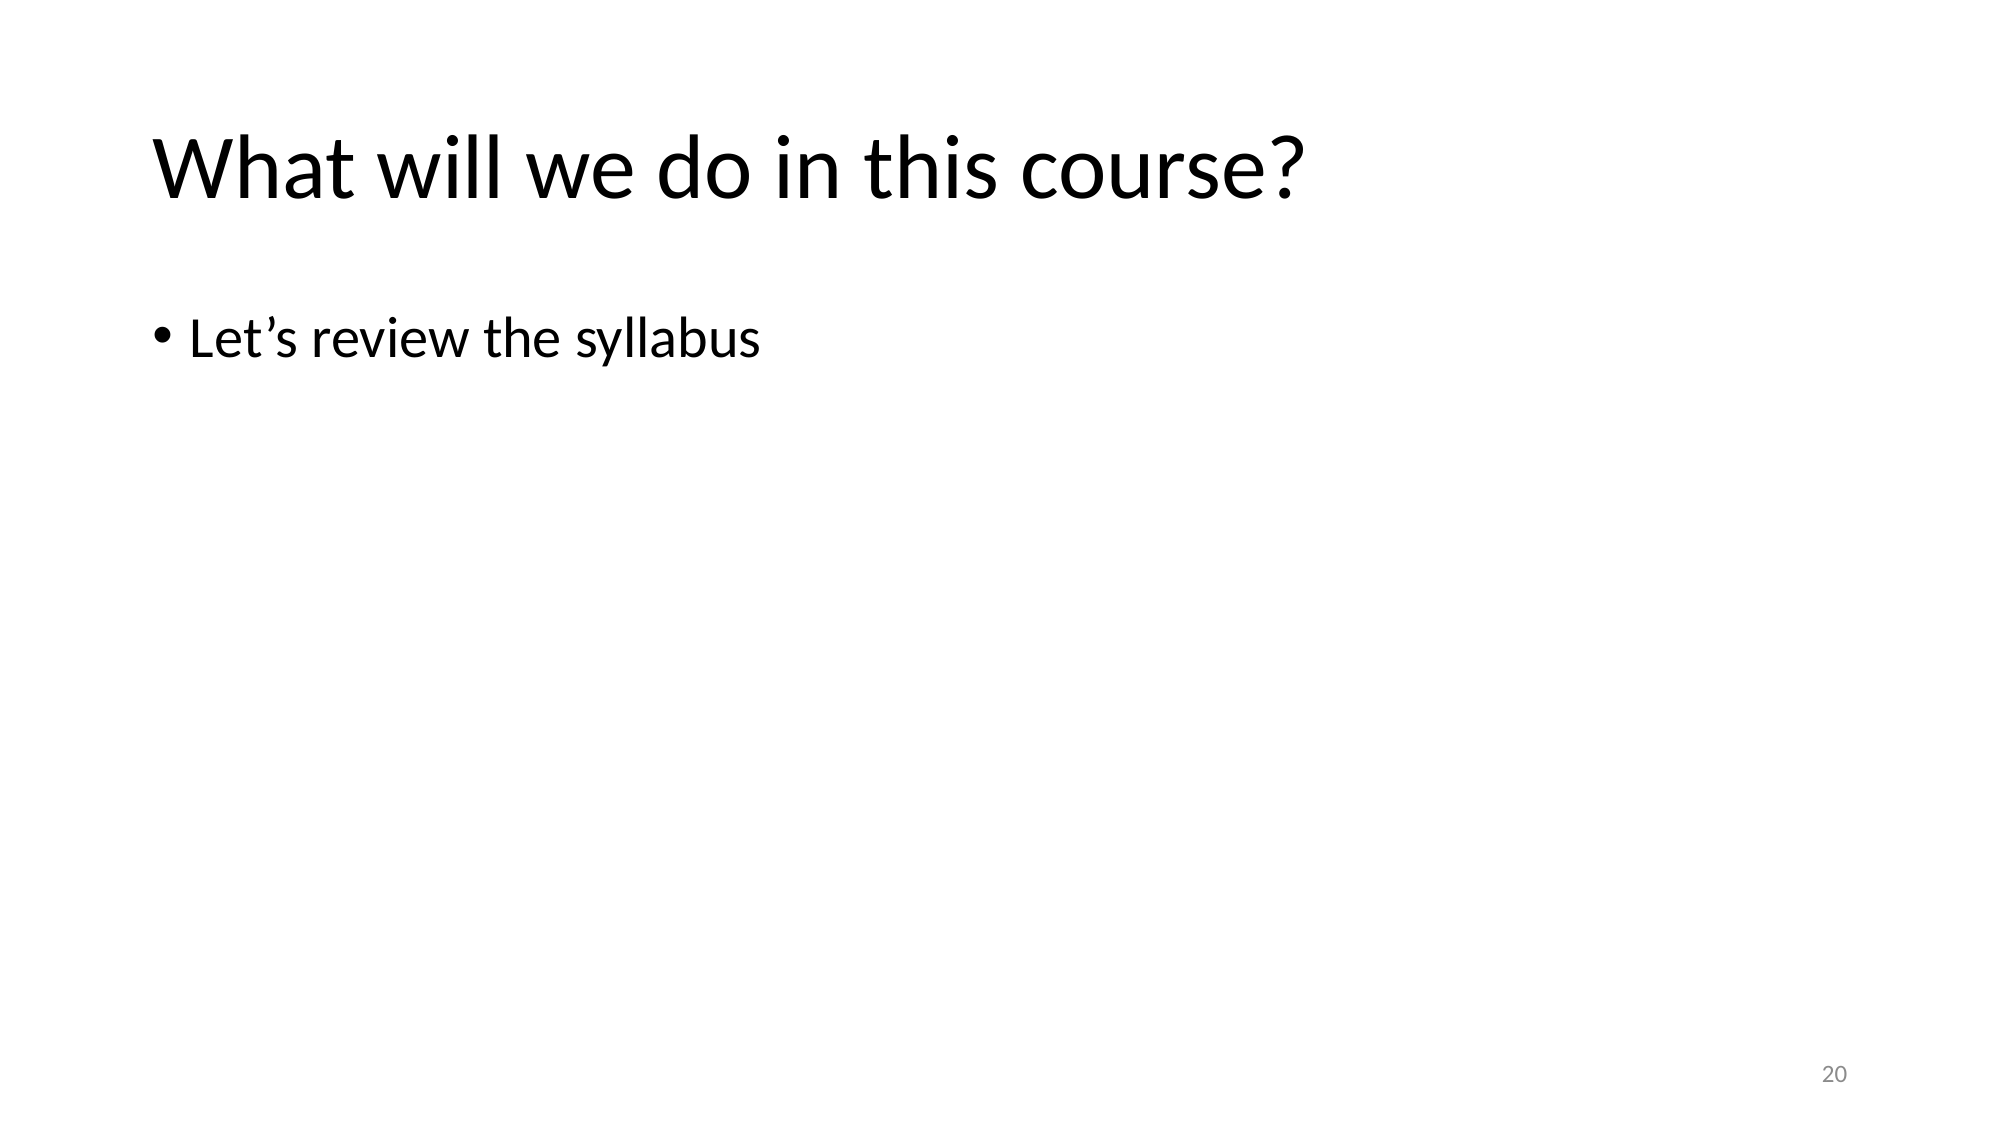

# What will we do in this course?
Let’s review the syllabus
20